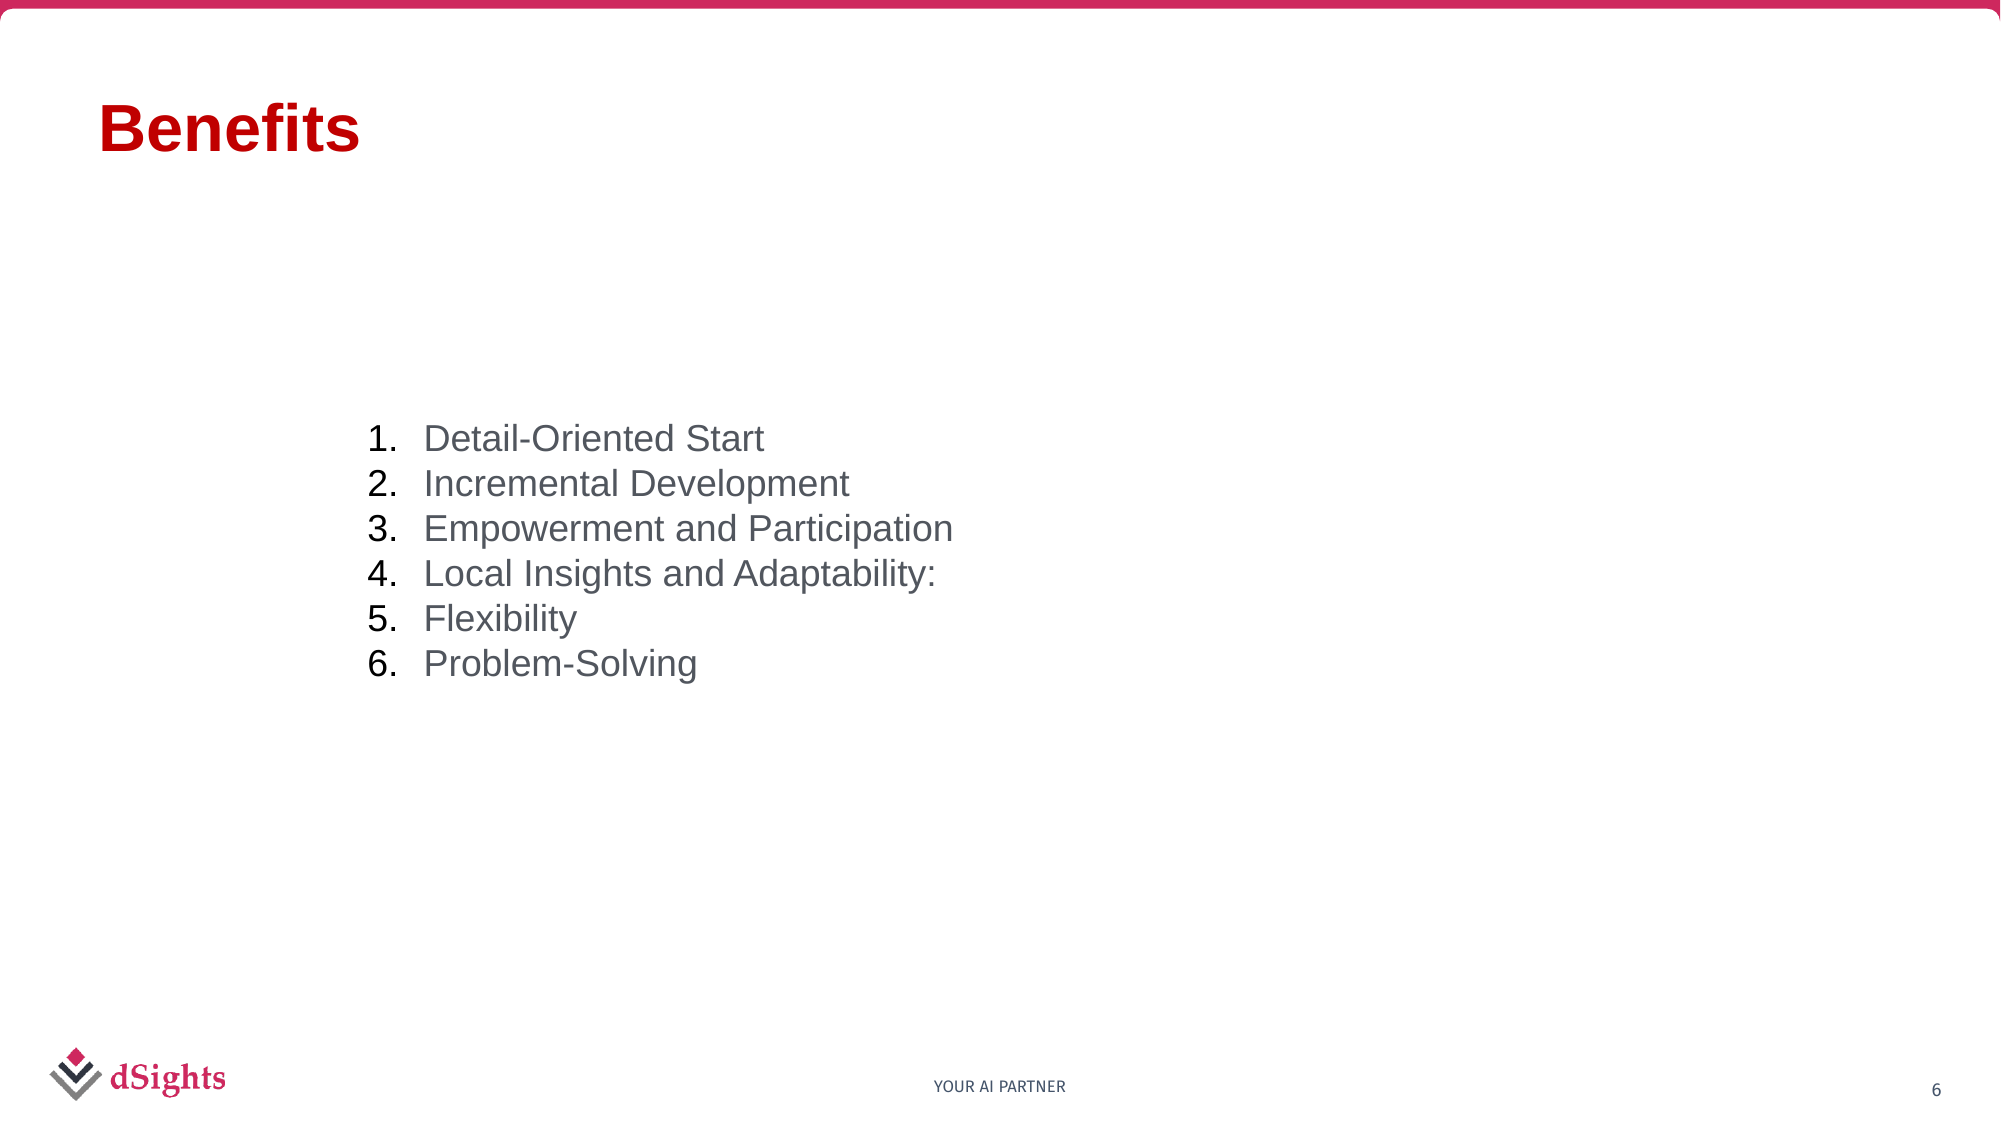

Benefits
Detail-Oriented Start
Incremental Development
Empowerment and Participation
Local Insights and Adaptability:
Flexibility
Problem-Solving
6